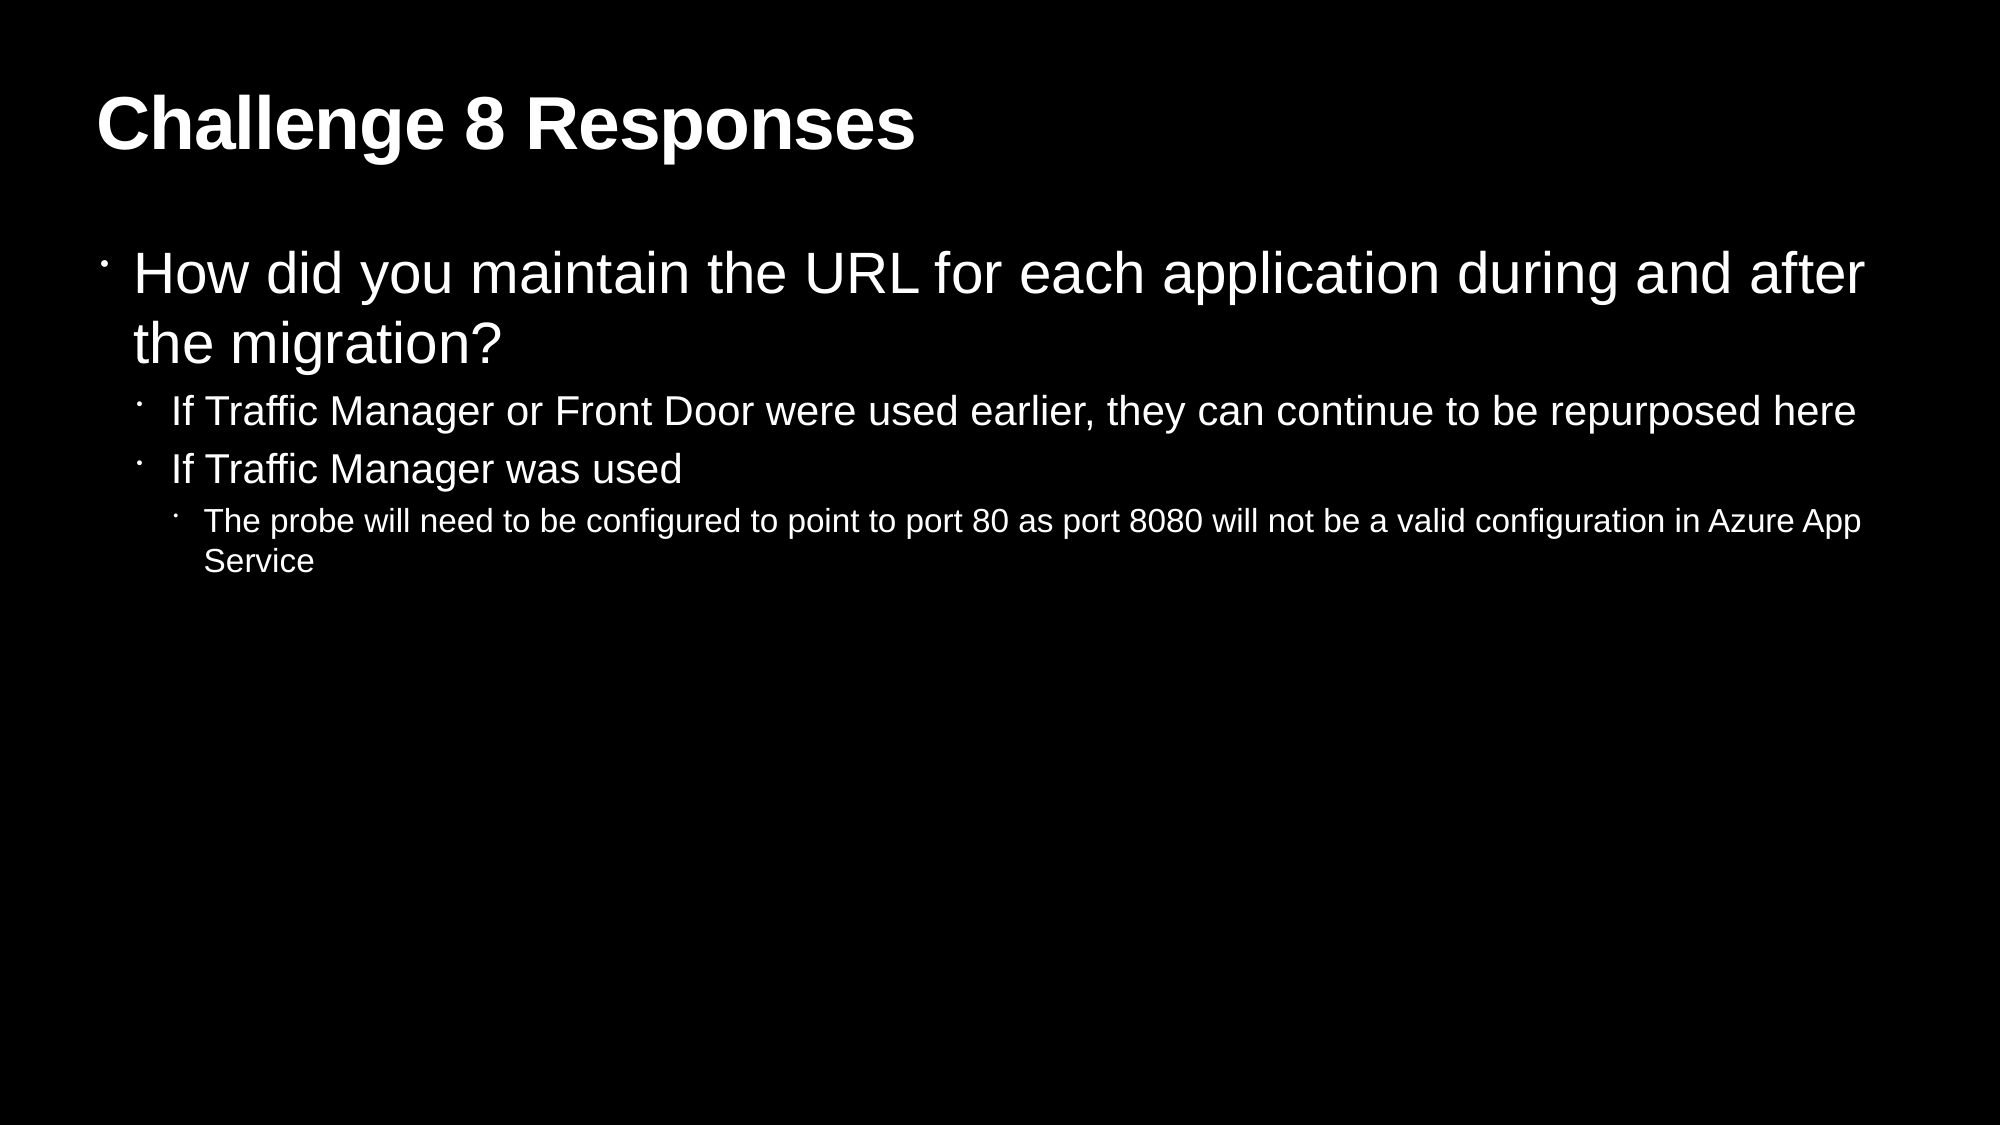

# Challenge 8 Responses
How did you maintain the URL for each application during and after the migration?
If Traffic Manager or Front Door were used earlier, they can continue to be repurposed here
If Traffic Manager was used
The probe will need to be configured to point to port 80 as port 8080 will not be a valid configuration in Azure App Service